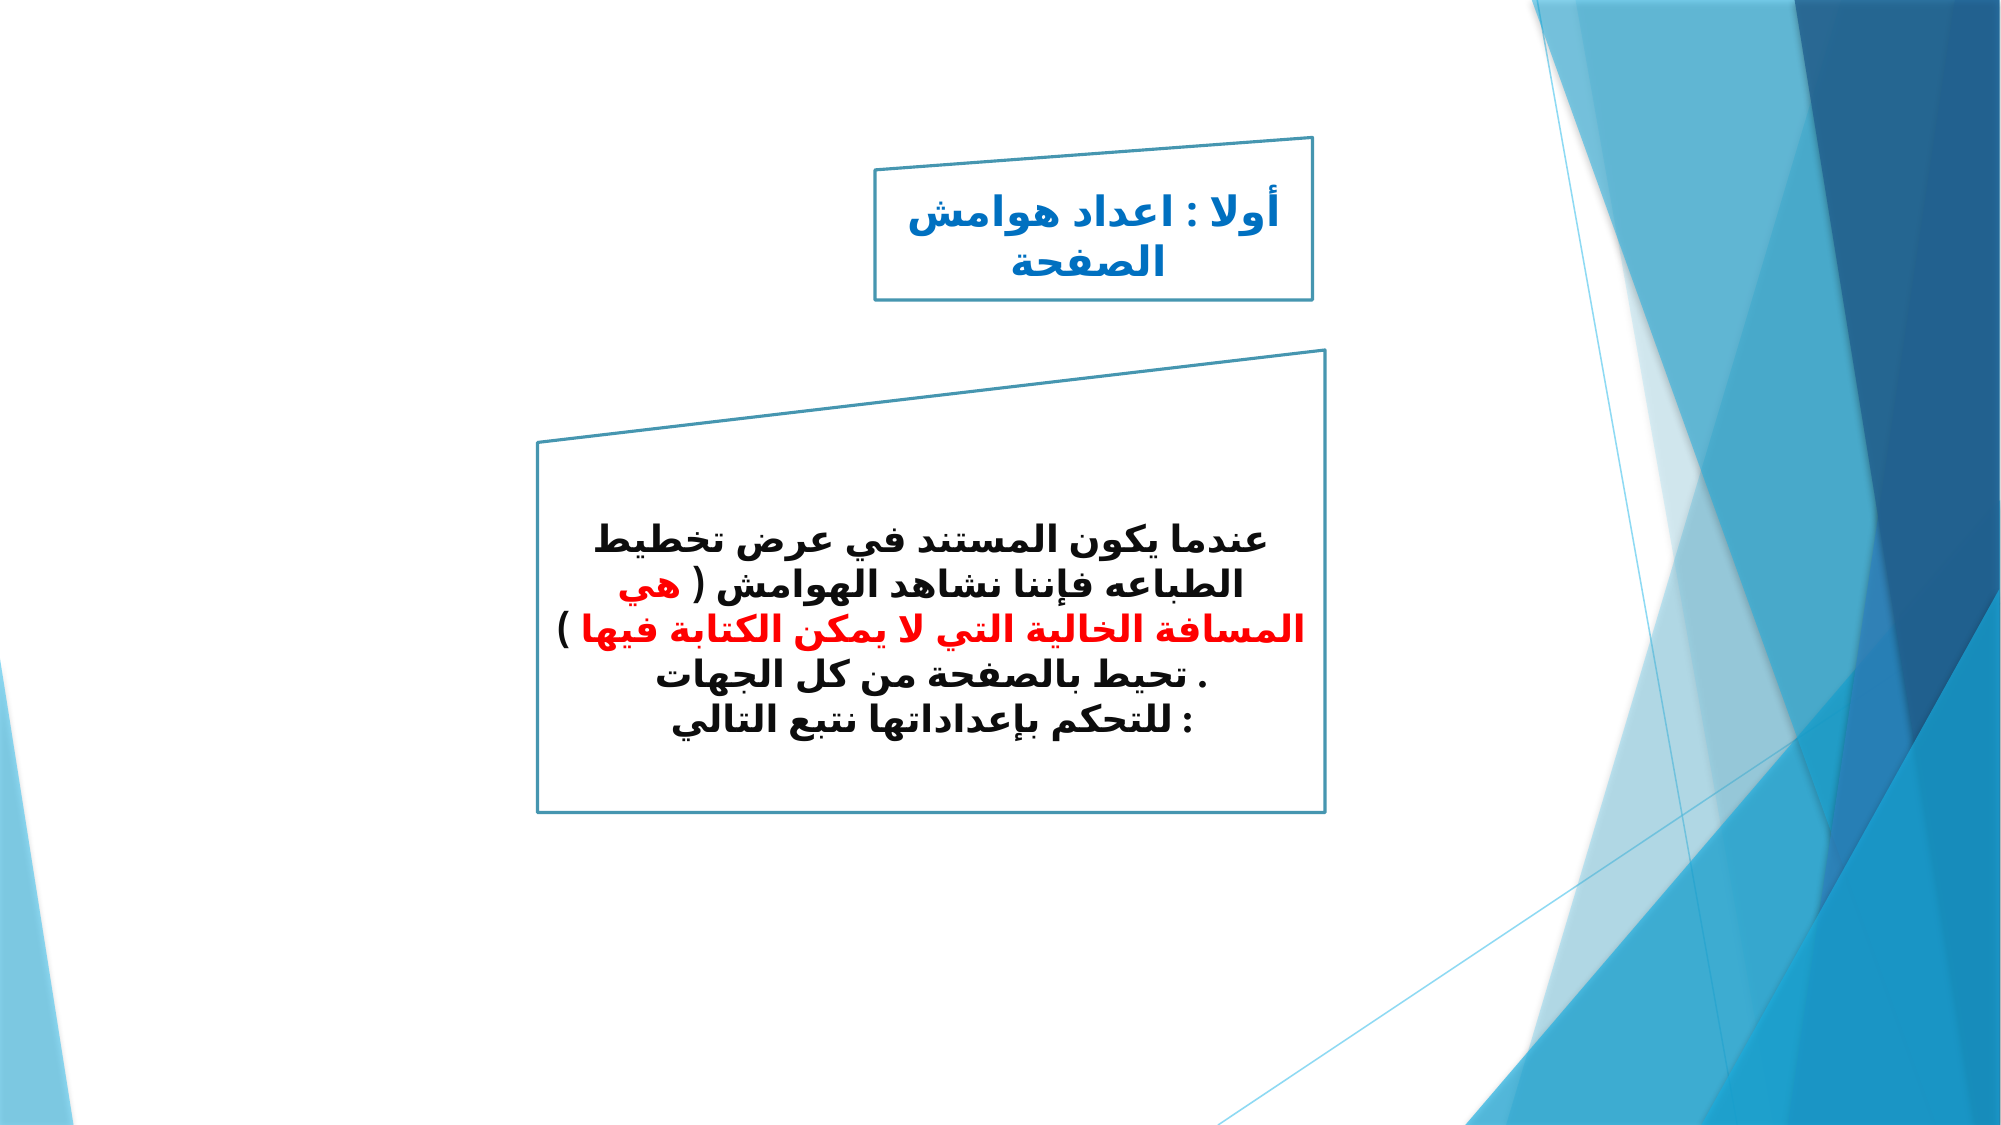

أولا : اعداد هوامش الصفحة
عندما يكون المستند في عرض تخطيط الطباعه فإننا نشاهد الهوامش ( هي المسافة الخالية التي لا يمكن الكتابة فيها )
تحيط بالصفحة من كل الجهات .
للتحكم بإعداداتها نتبع التالي :